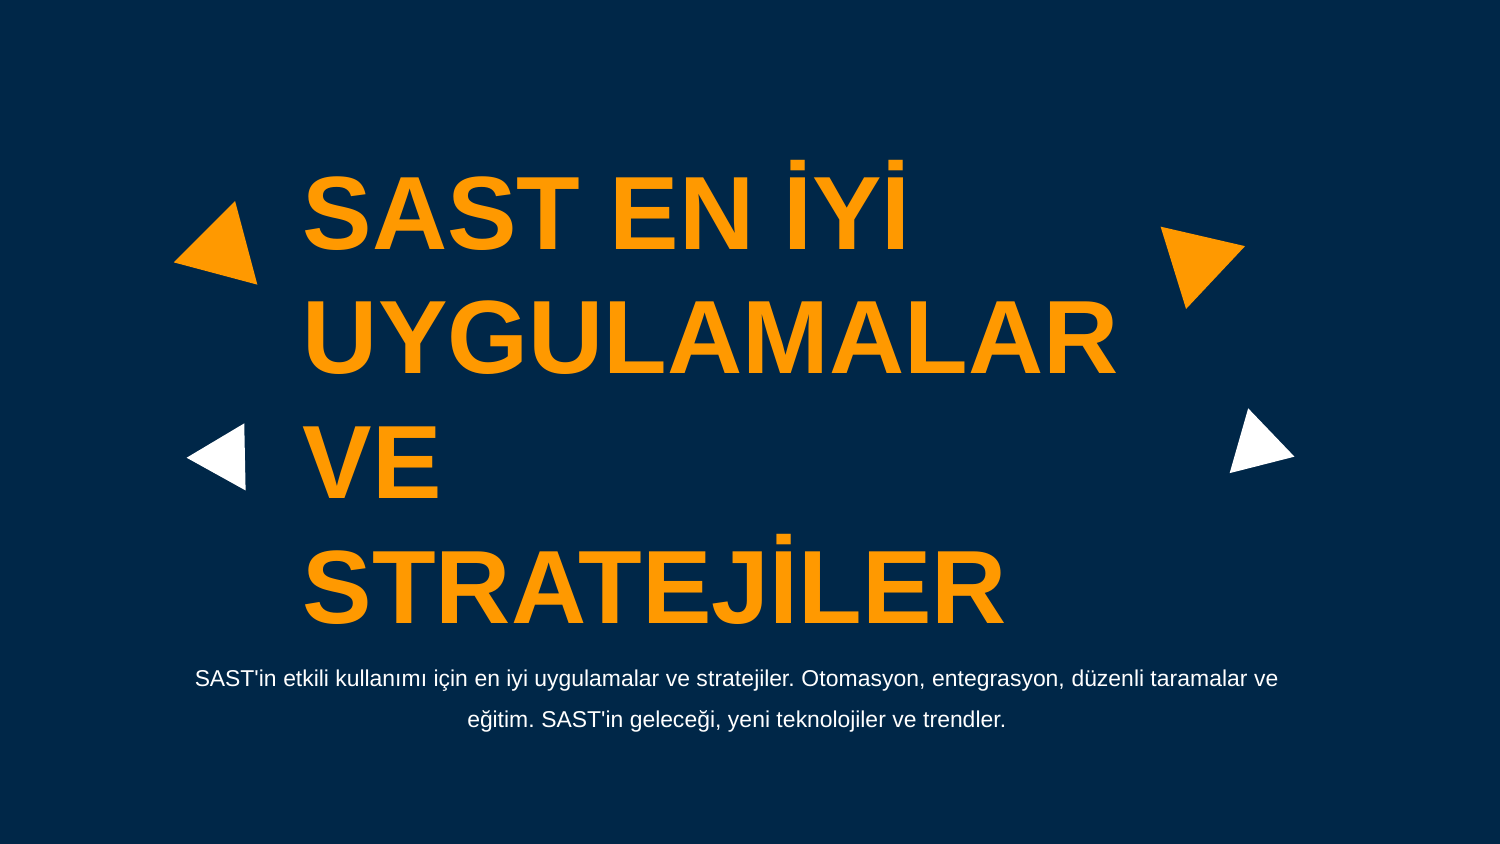

SAST EN İYİ UYGULAMALAR VE STRATEJİLER

SAST'in etkili kullanımı için en iyi uygulamalar ve stratejiler. Otomasyon, entegrasyon, düzenli taramalar ve eğitim. SAST'in geleceği, yeni teknolojiler ve trendler.